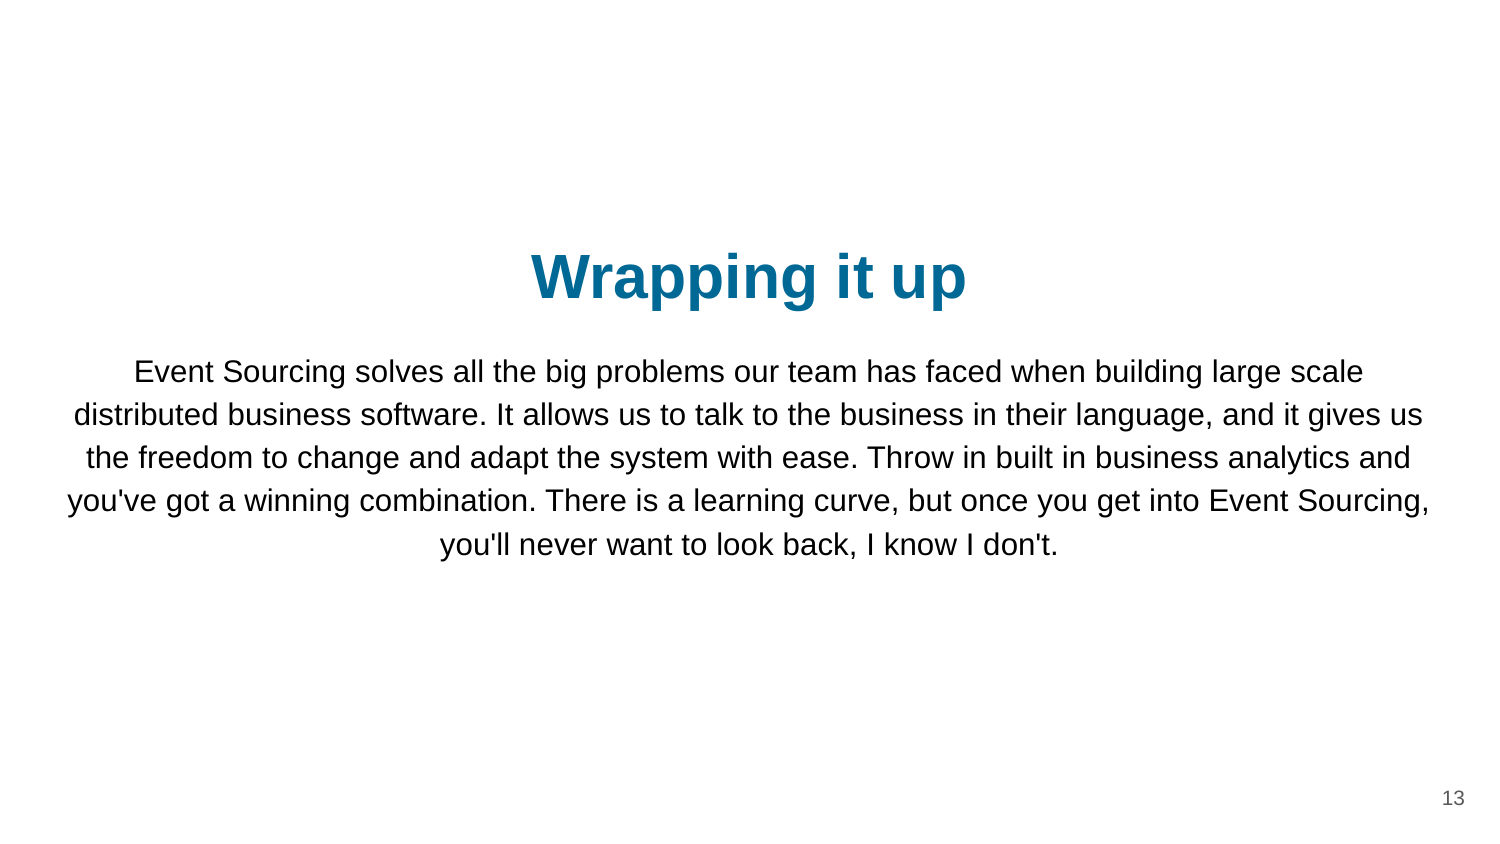

# Wrapping it up
Event Sourcing solves all the big problems our team has faced when building large scale distributed business software. It allows us to talk to the business in their language, and it gives us the freedom to change and adapt the system with ease. Throw in built in business analytics and you've got a winning combination. There is a learning curve, but once you get into Event Sourcing, you'll never want to look back, I know I don't.

13